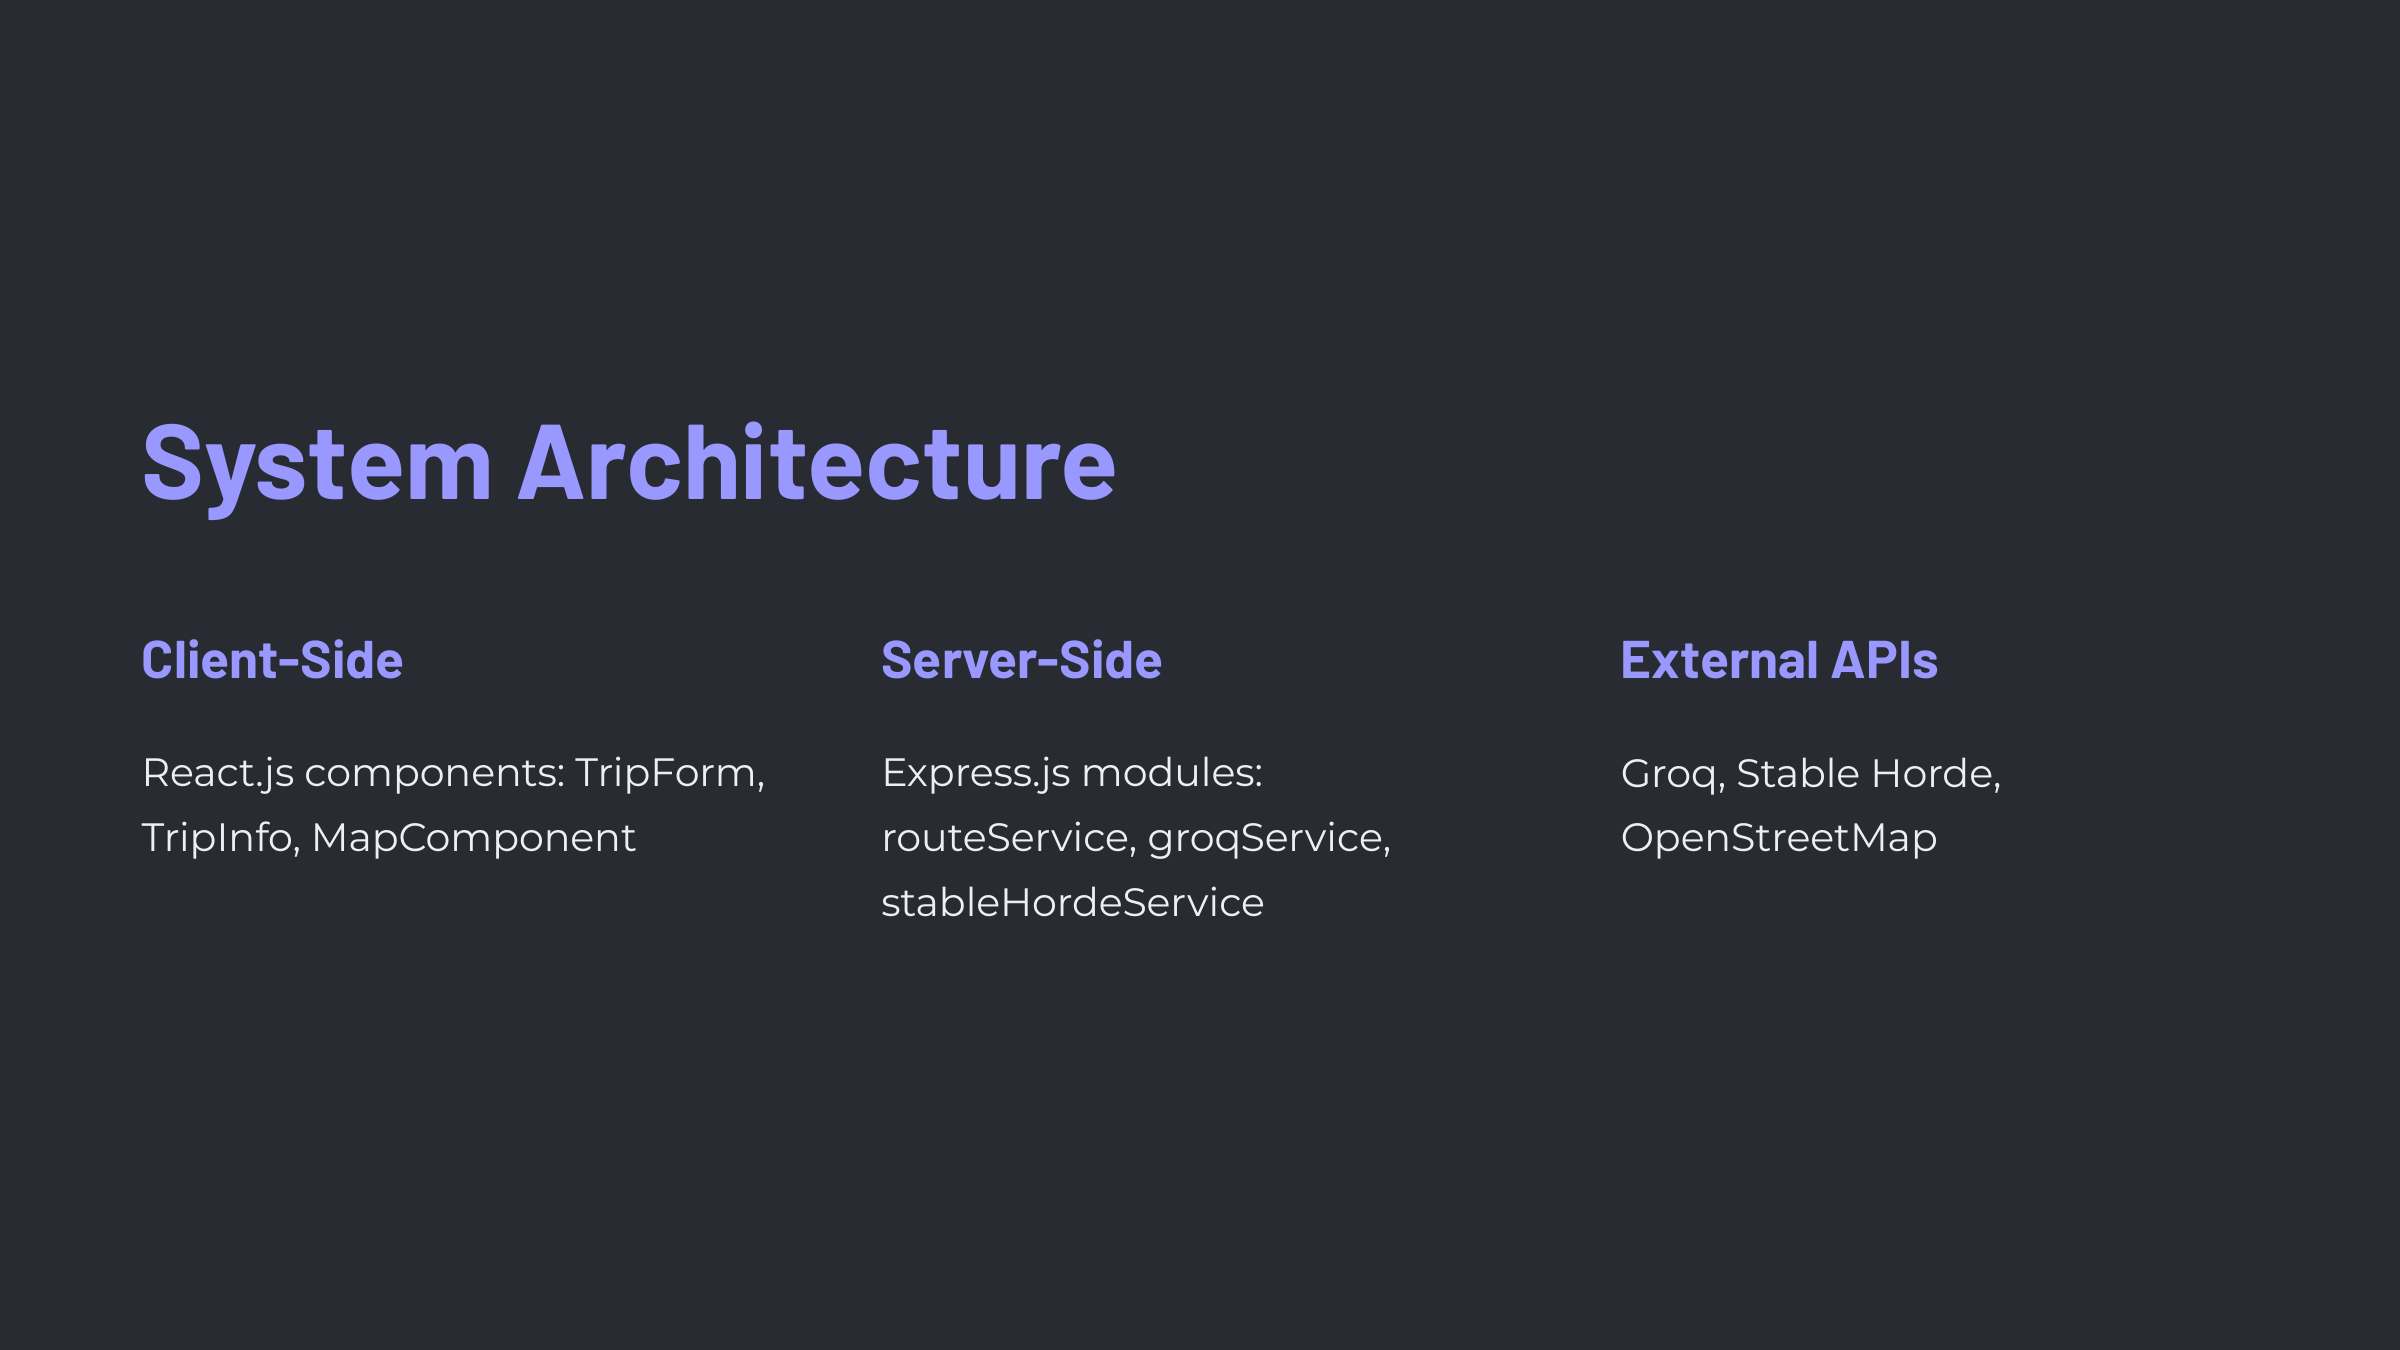

System Architecture
Client-Side
Server-Side
External APIs
React.js components: TripForm, TripInfo, MapComponent
Express.js modules: routeService, groqService, stableHordeService
Groq, Stable Horde, OpenStreetMap